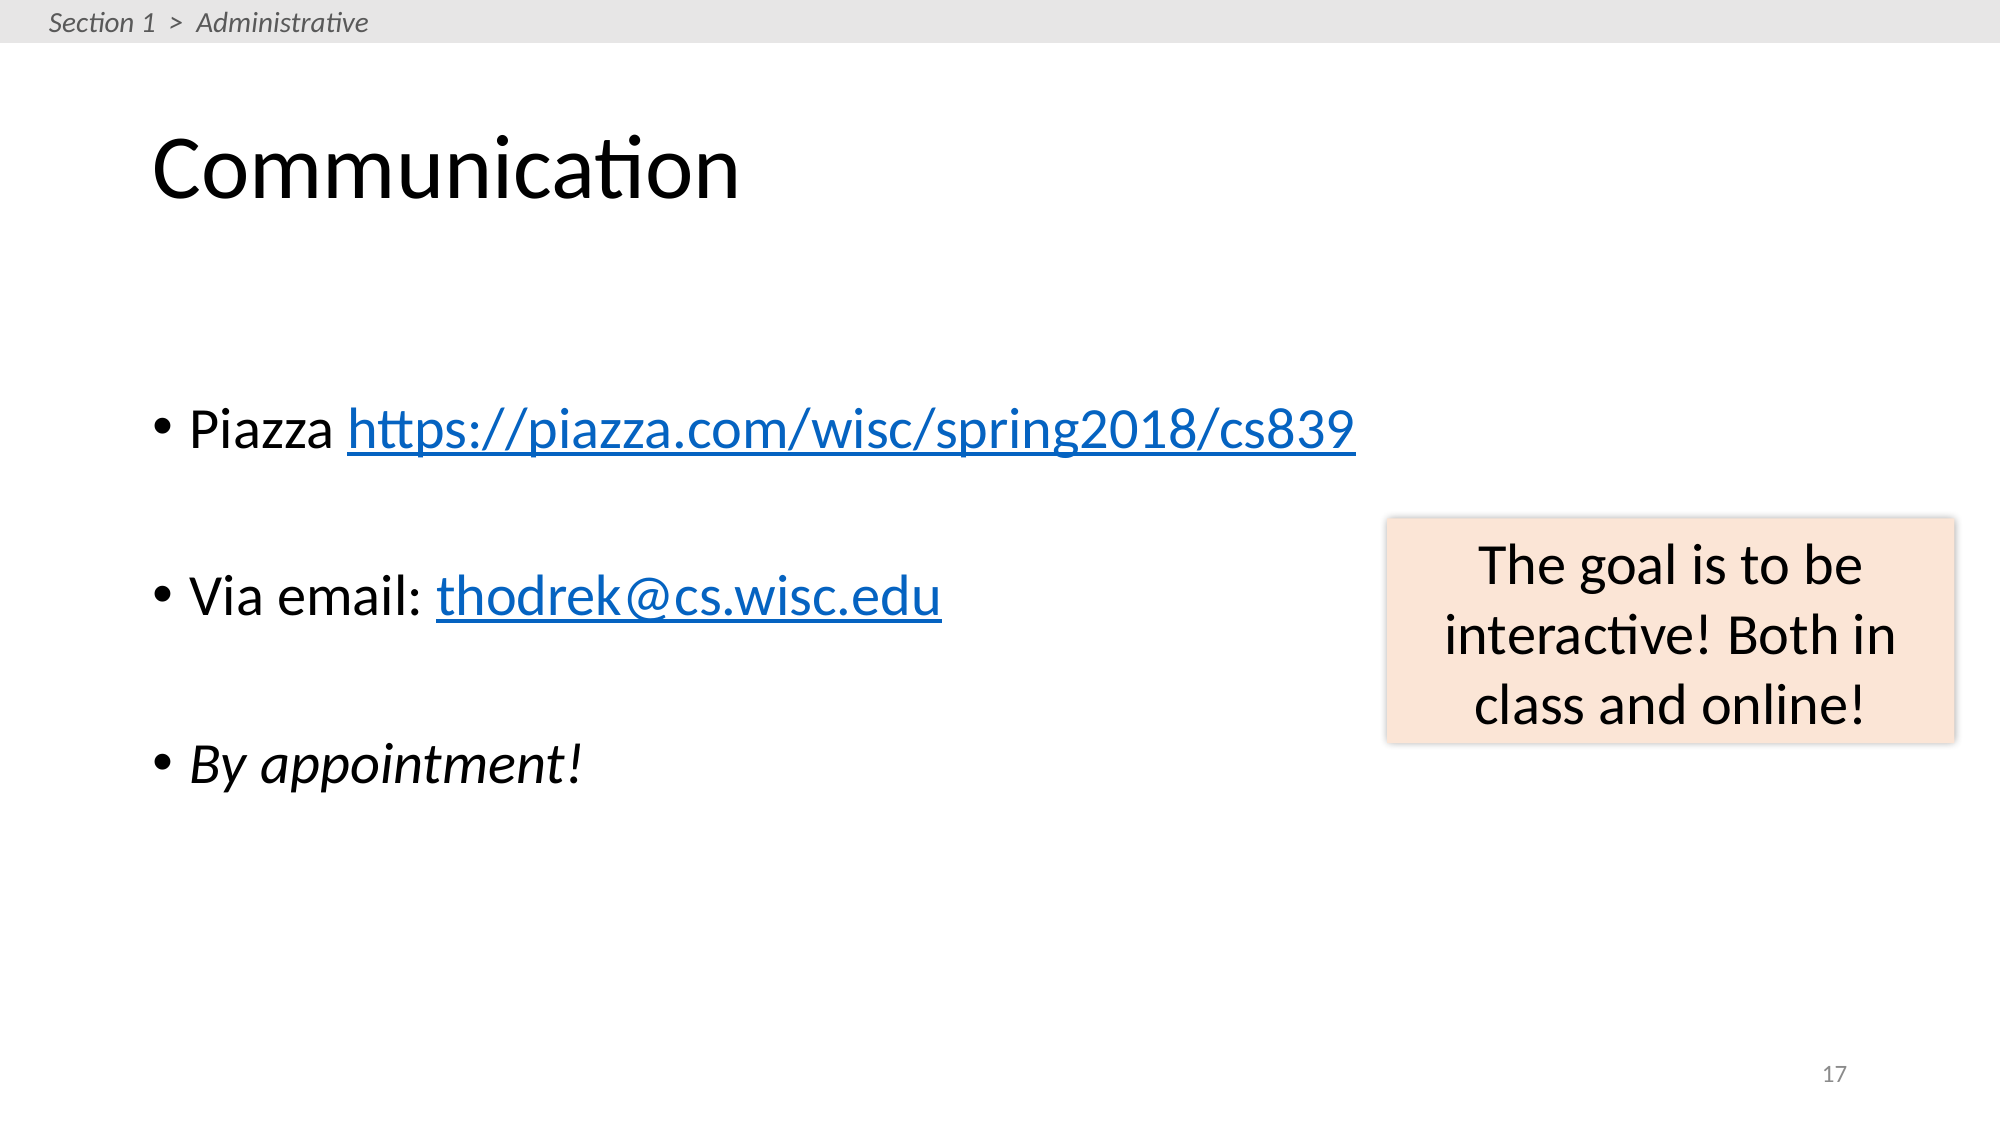

Section 1  >  Administrative
# Communication

Piazza https://piazza.com/wisc/spring2018/cs839

Via email: thodrek@cs.wisc.edu

By appointment!

The goal is to be interactive! Both in class and online!
17